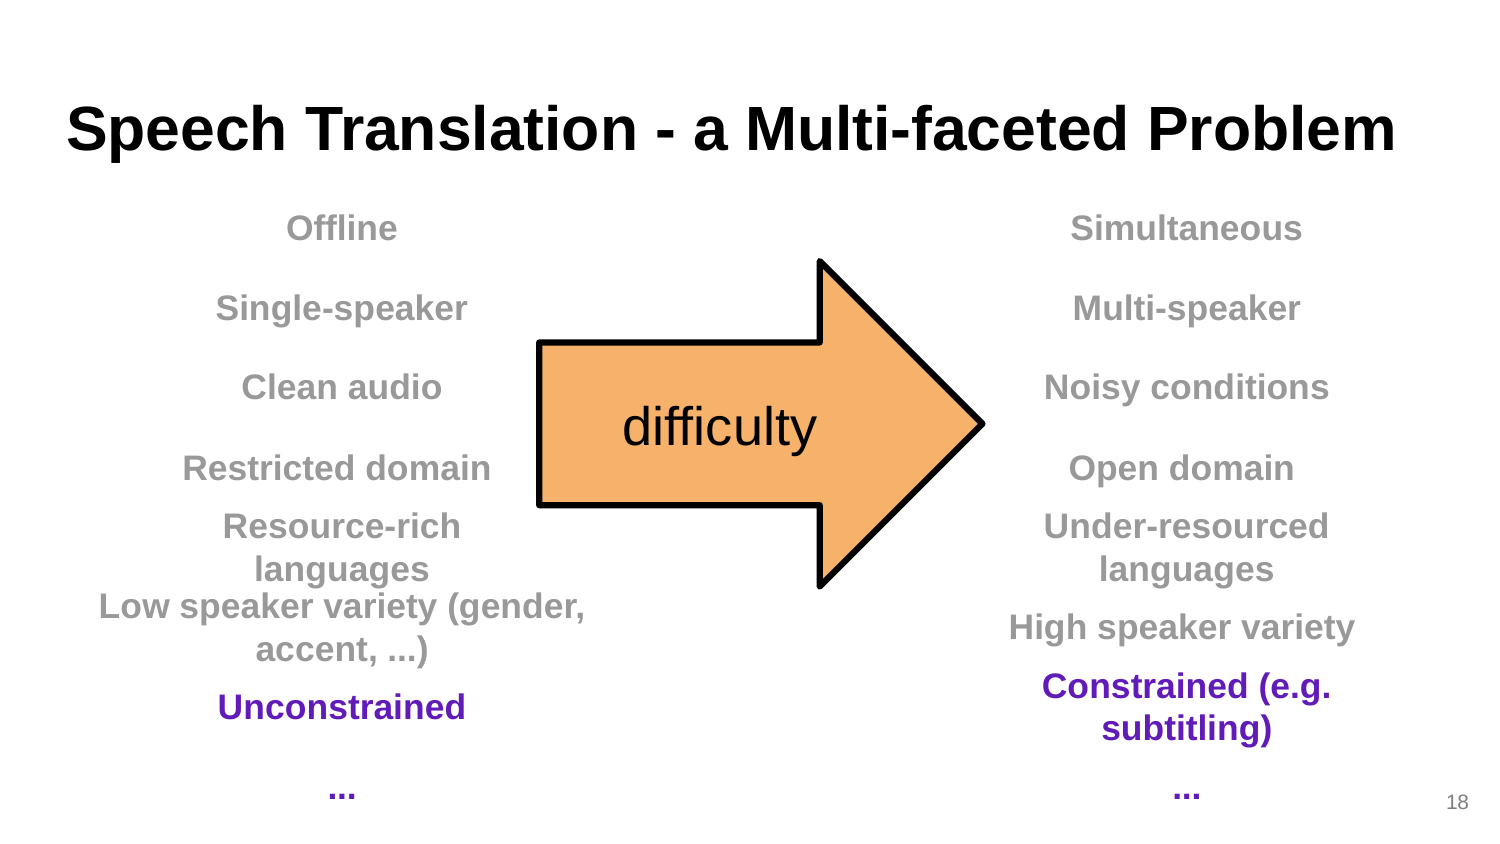

# Speech Translation - a Multi-faceted Problem
Offline
Simultaneous
difficulty
Single-speaker
Multi-speaker
Clean audio
Noisy conditions
Restricted domain
Open domain
Resource-rich languages
Under-resourced languages
Low speaker variety (gender, accent, ...)
High speaker variety
Unconstrained
Constrained (e.g. subtitling)
...
...
18